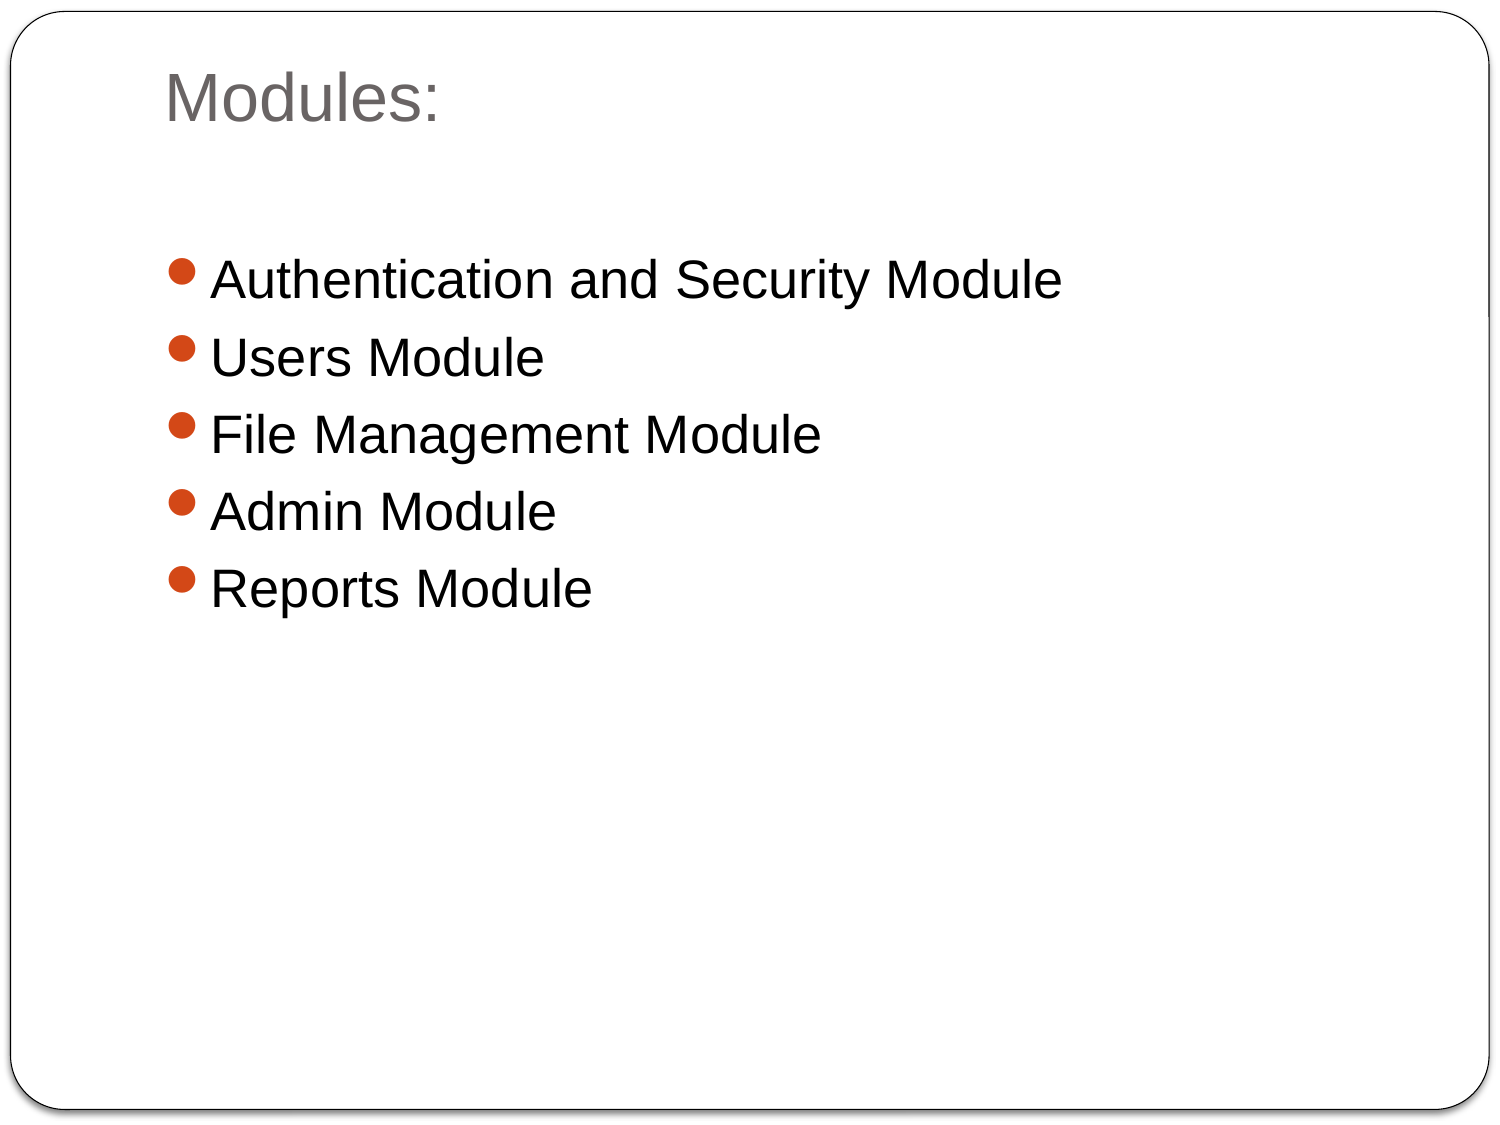

# Modules:
Authentication and Security Module
Users Module
File Management Module
Admin Module
Reports Module